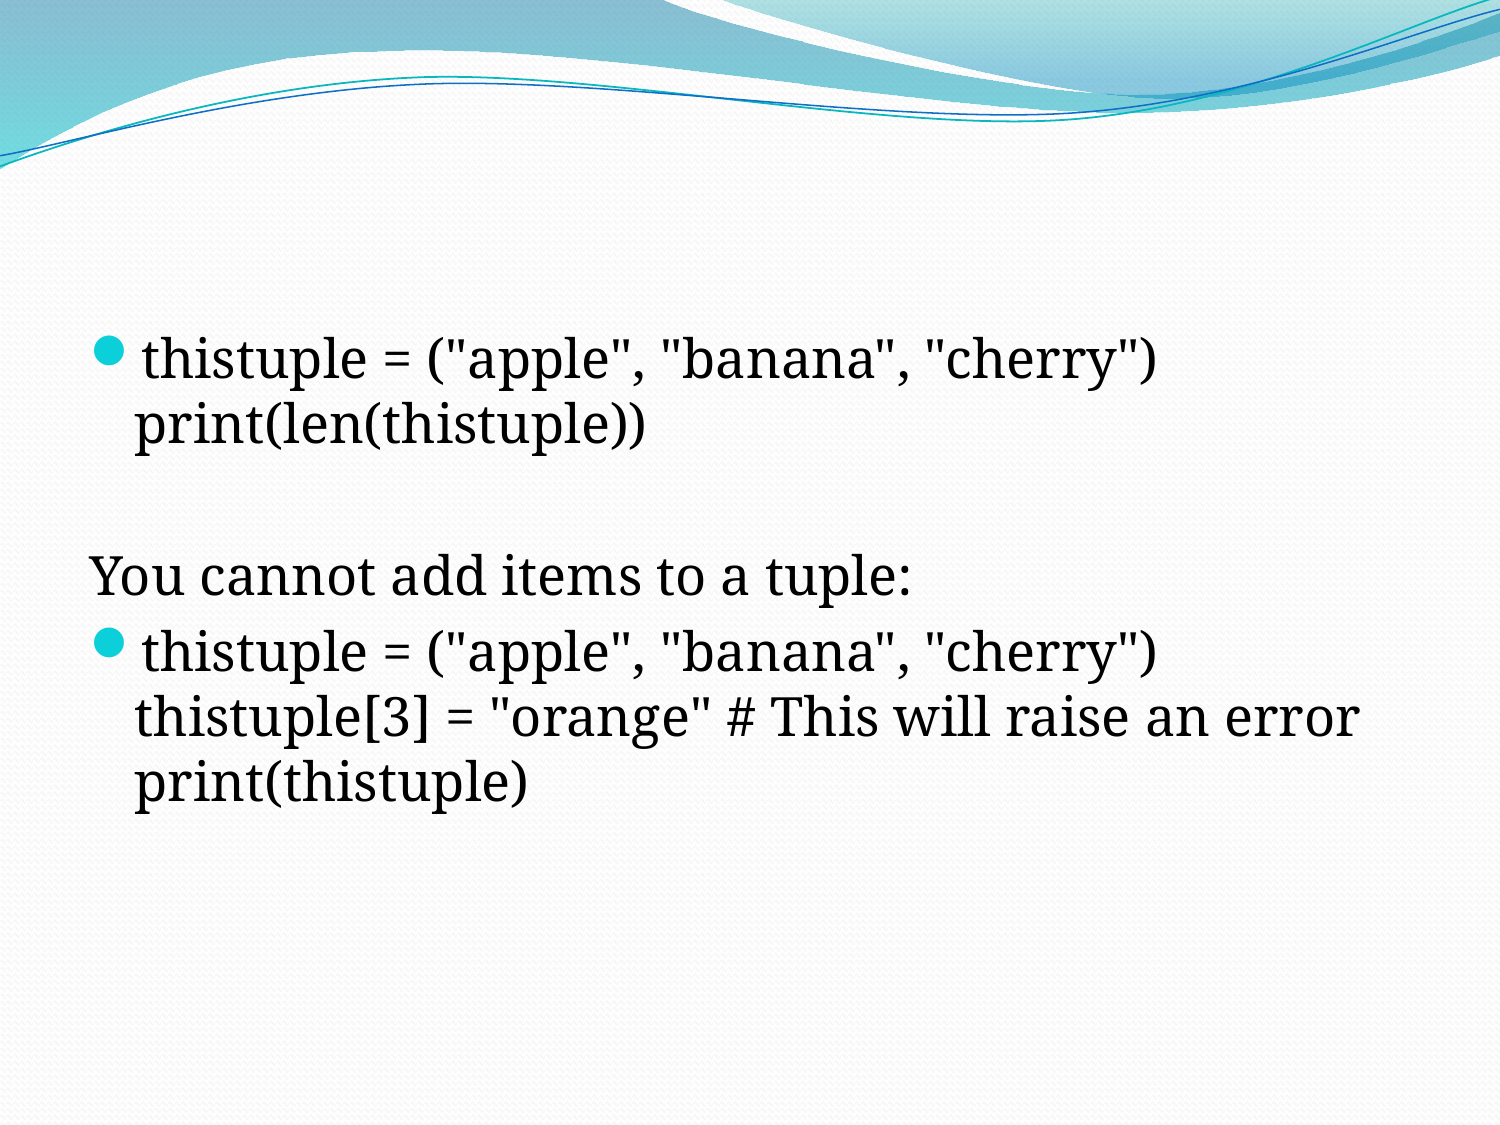

thistuple = ("apple", "banana", "cherry")
print(len(thistuple))

You cannot add items to a tuple:
thistuple = ("apple", "banana", "cherry")
thistuple[3] = "orange" # This will raise an error
print(thistuple)